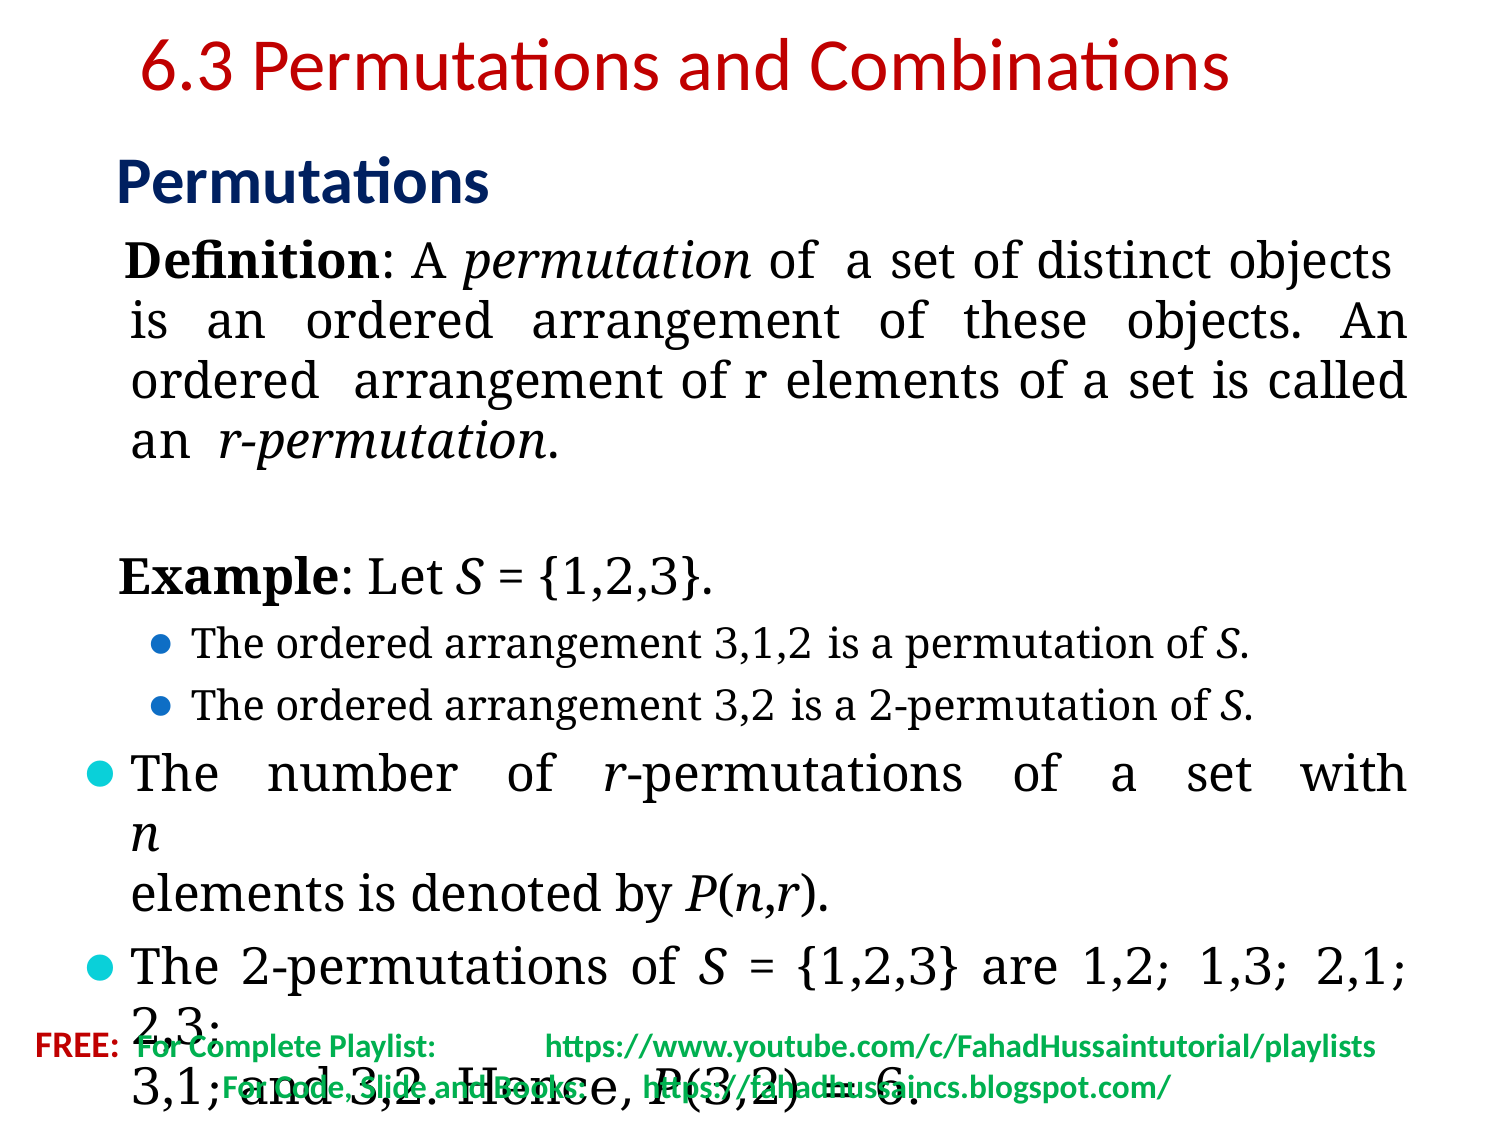

# 6.3 Permutations and Combinations
Permutations
Definition: A permutation of a set of distinct objects  is an ordered arrangement of these objects. An ordered  arrangement of r elements of a set is called an  r-permutation.

Example: Let S = {1,2,3}.
The ordered arrangement 3,1,2 is a permutation of S.
The ordered arrangement 3,2 is a 2-permutation of S.
The number of r-permutations of a set with n
elements is denoted by P(n,r).
The 2-permutations of S = {1,2,3} are 1,2; 1,3; 2,1; 2,3;
3,1; and 3,2. Hence, P(3,2) = 6.
FREE:  For Complete Playlist: 	        https://www.youtube.com/c/FahadHussaintutorial/playlists
	     For Code, Slide and Books:	 https://fahadhussaincs.blogspot.com/